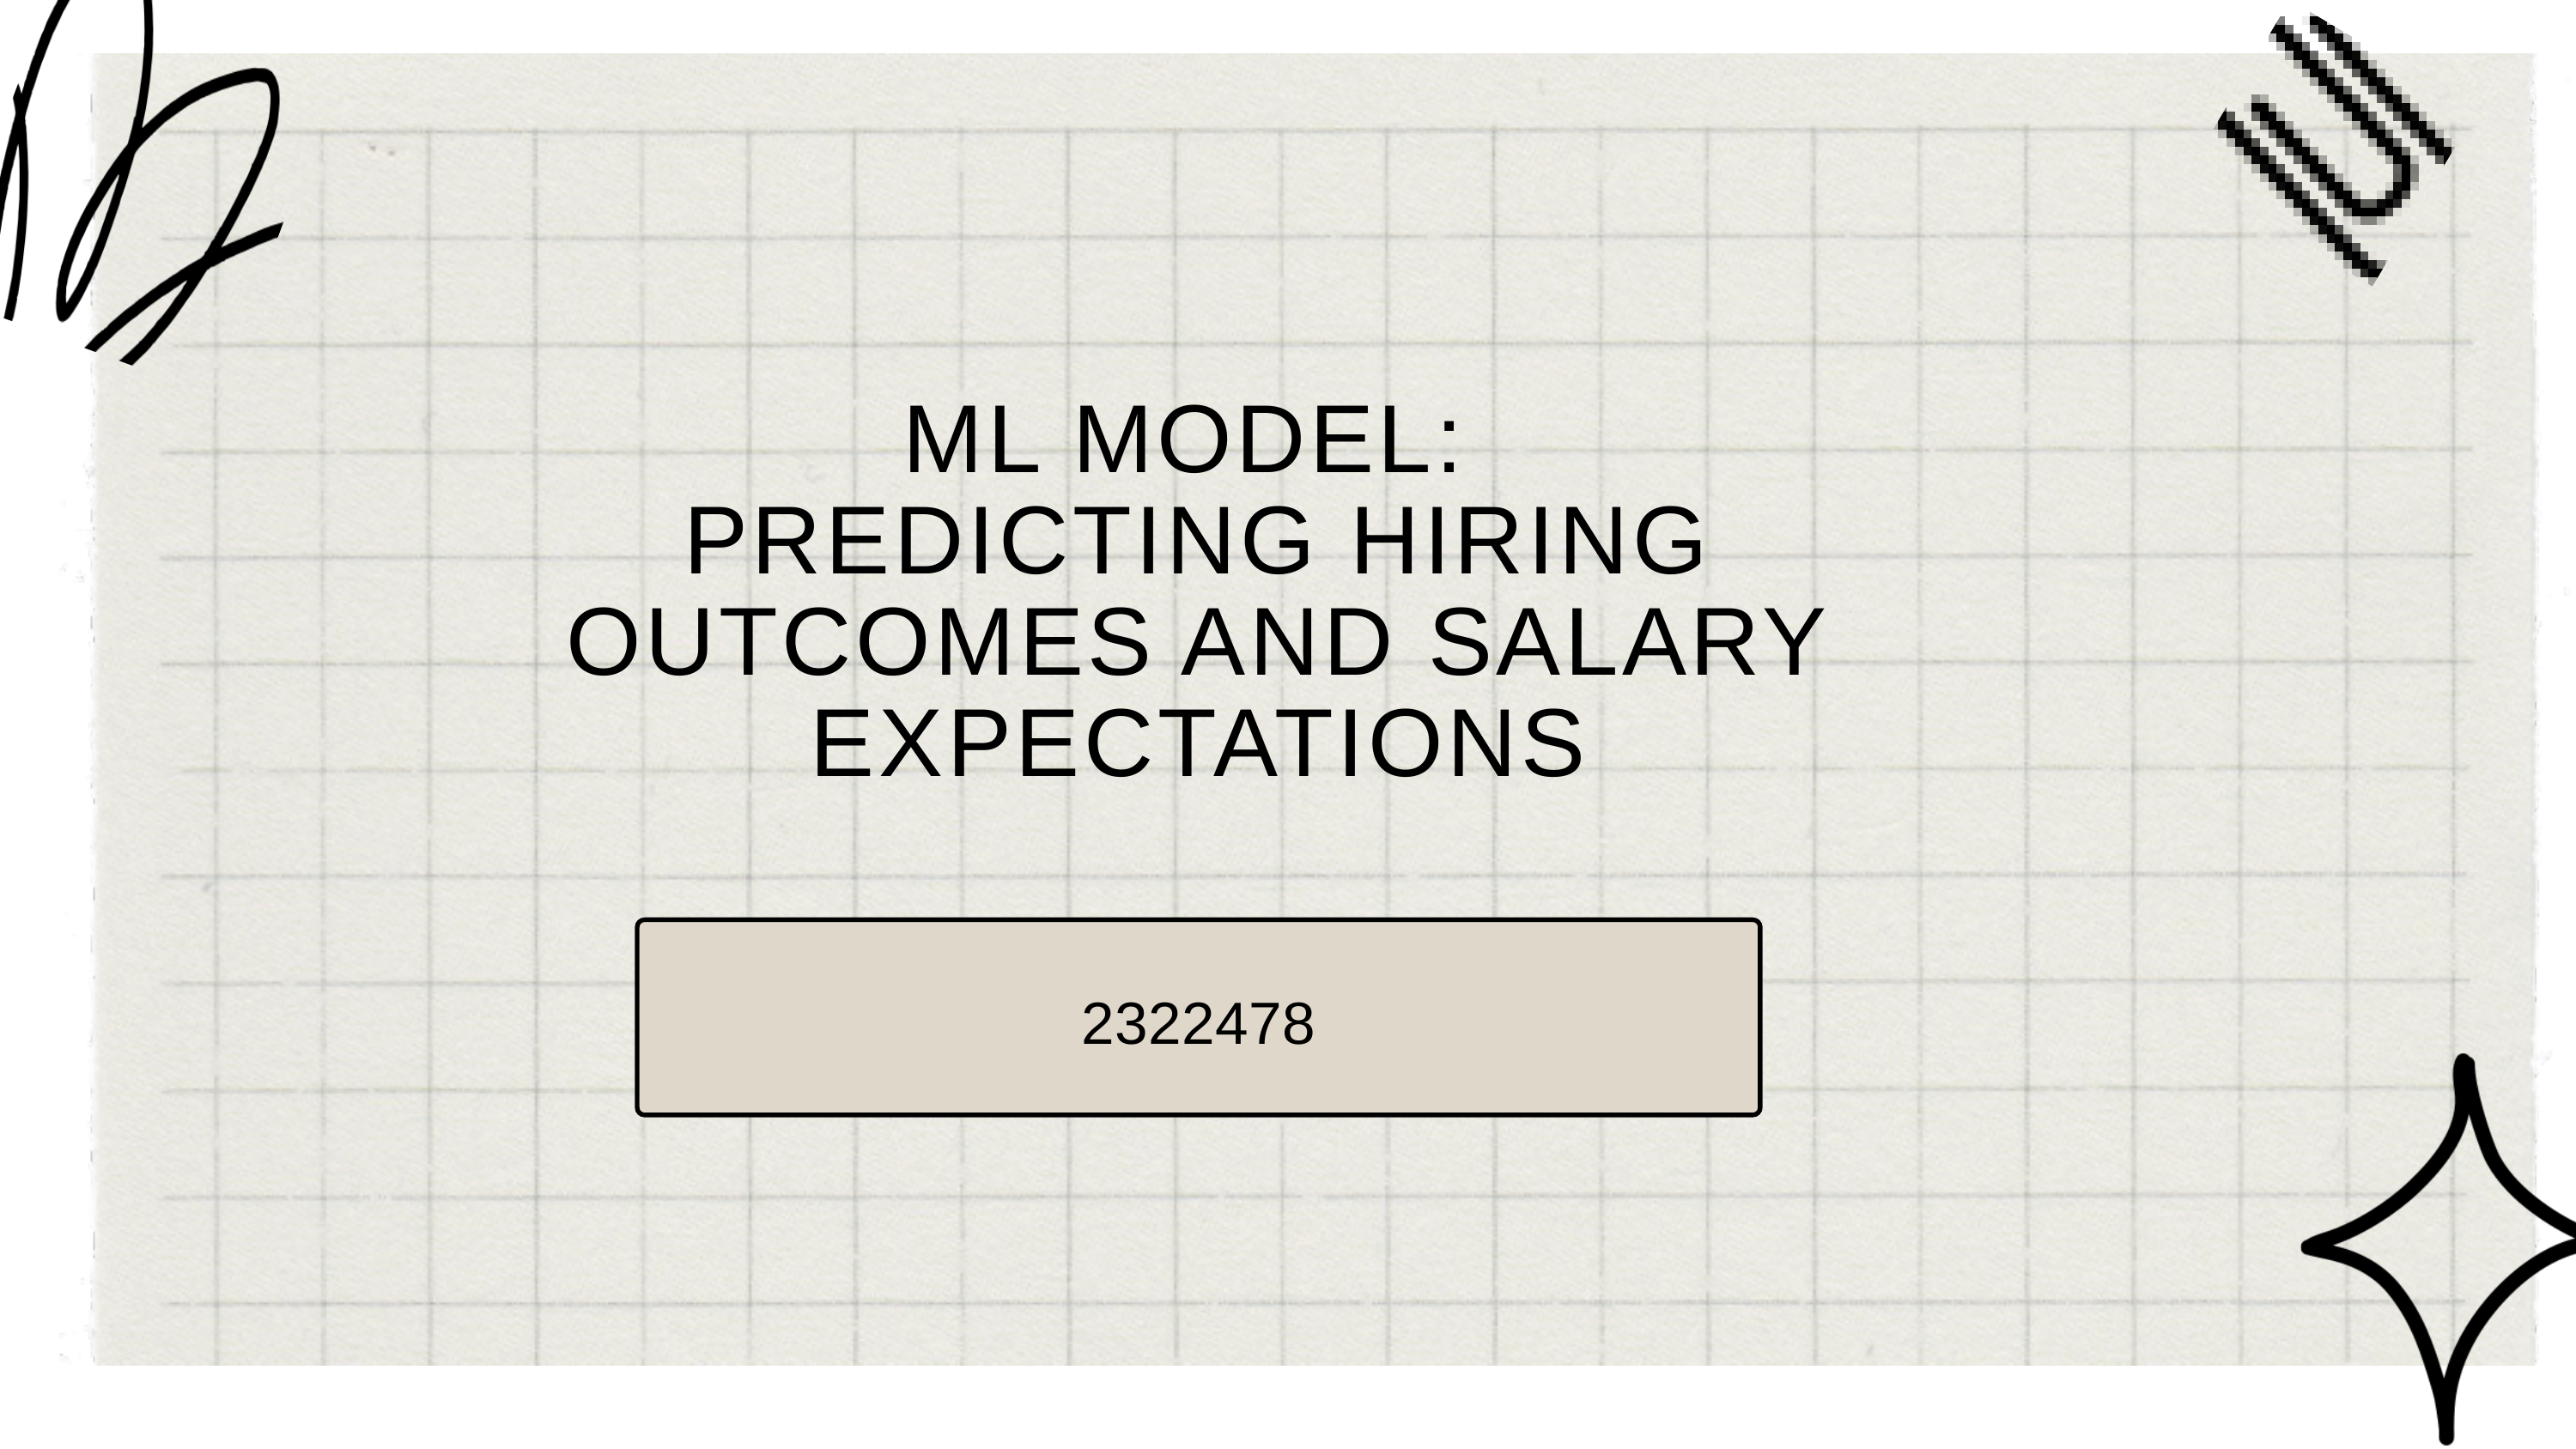

ML MODEL:
PREDICTING HIRING OUTCOMES AND SALARY EXPECTATIONS

2322478